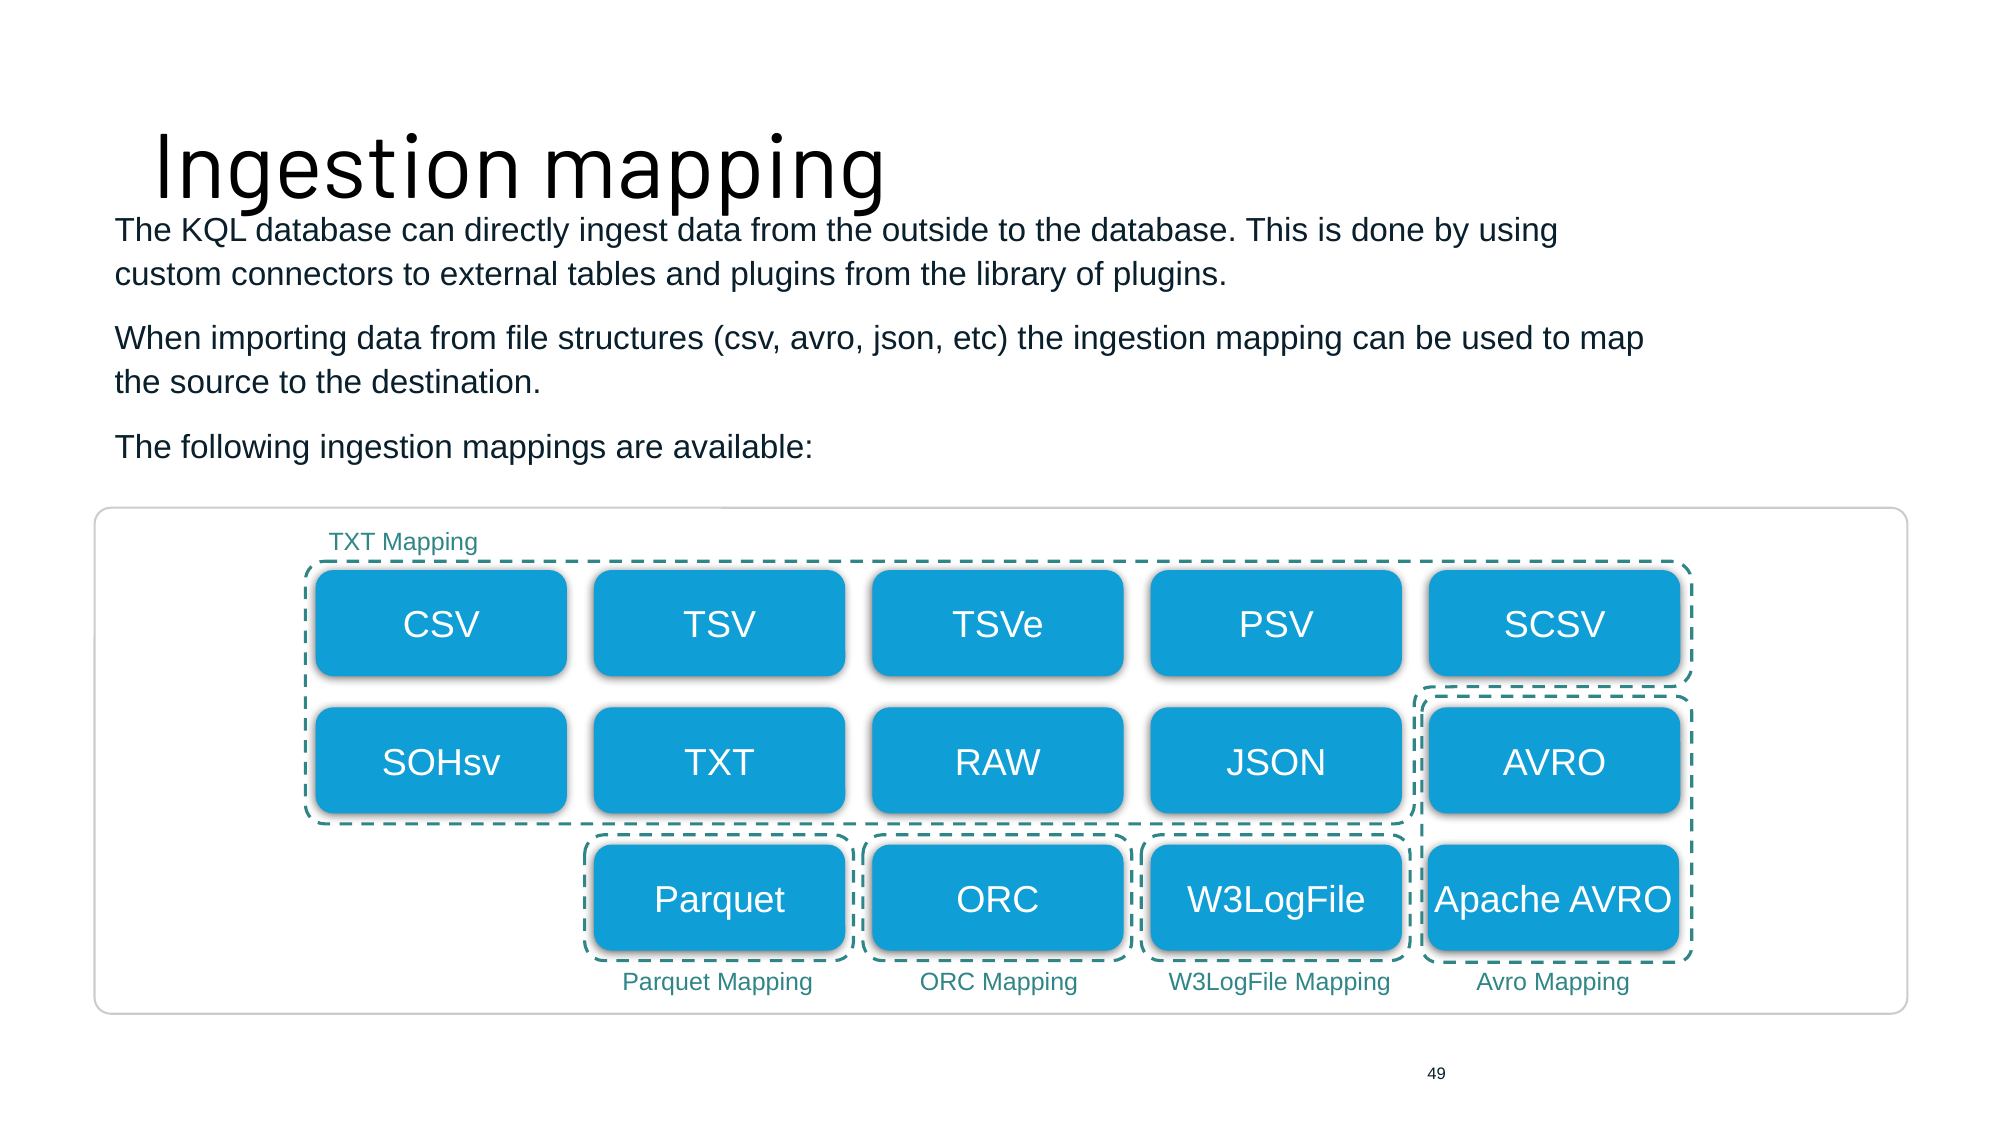

# Ingestion mapping
The KQL database can directly ingest data from the outside to the database. This is done by using custom connectors to external tables and plugins from the library of plugins.
When importing data from file structures (csv, avro, json, etc) the ingestion mapping can be used to map the source to the destination.
The following ingestion mappings are available:

TXT Mapping

CSV
TSV
TSVe
PSV
SCSV

SOHsv
TXT
RAW
JSON
AVRO

Parquet
ORC
W3LogFile
Apache AVRO
Parquet Mapping
ORC Mapping
W3LogFile Mapping
Avro Mapping
49